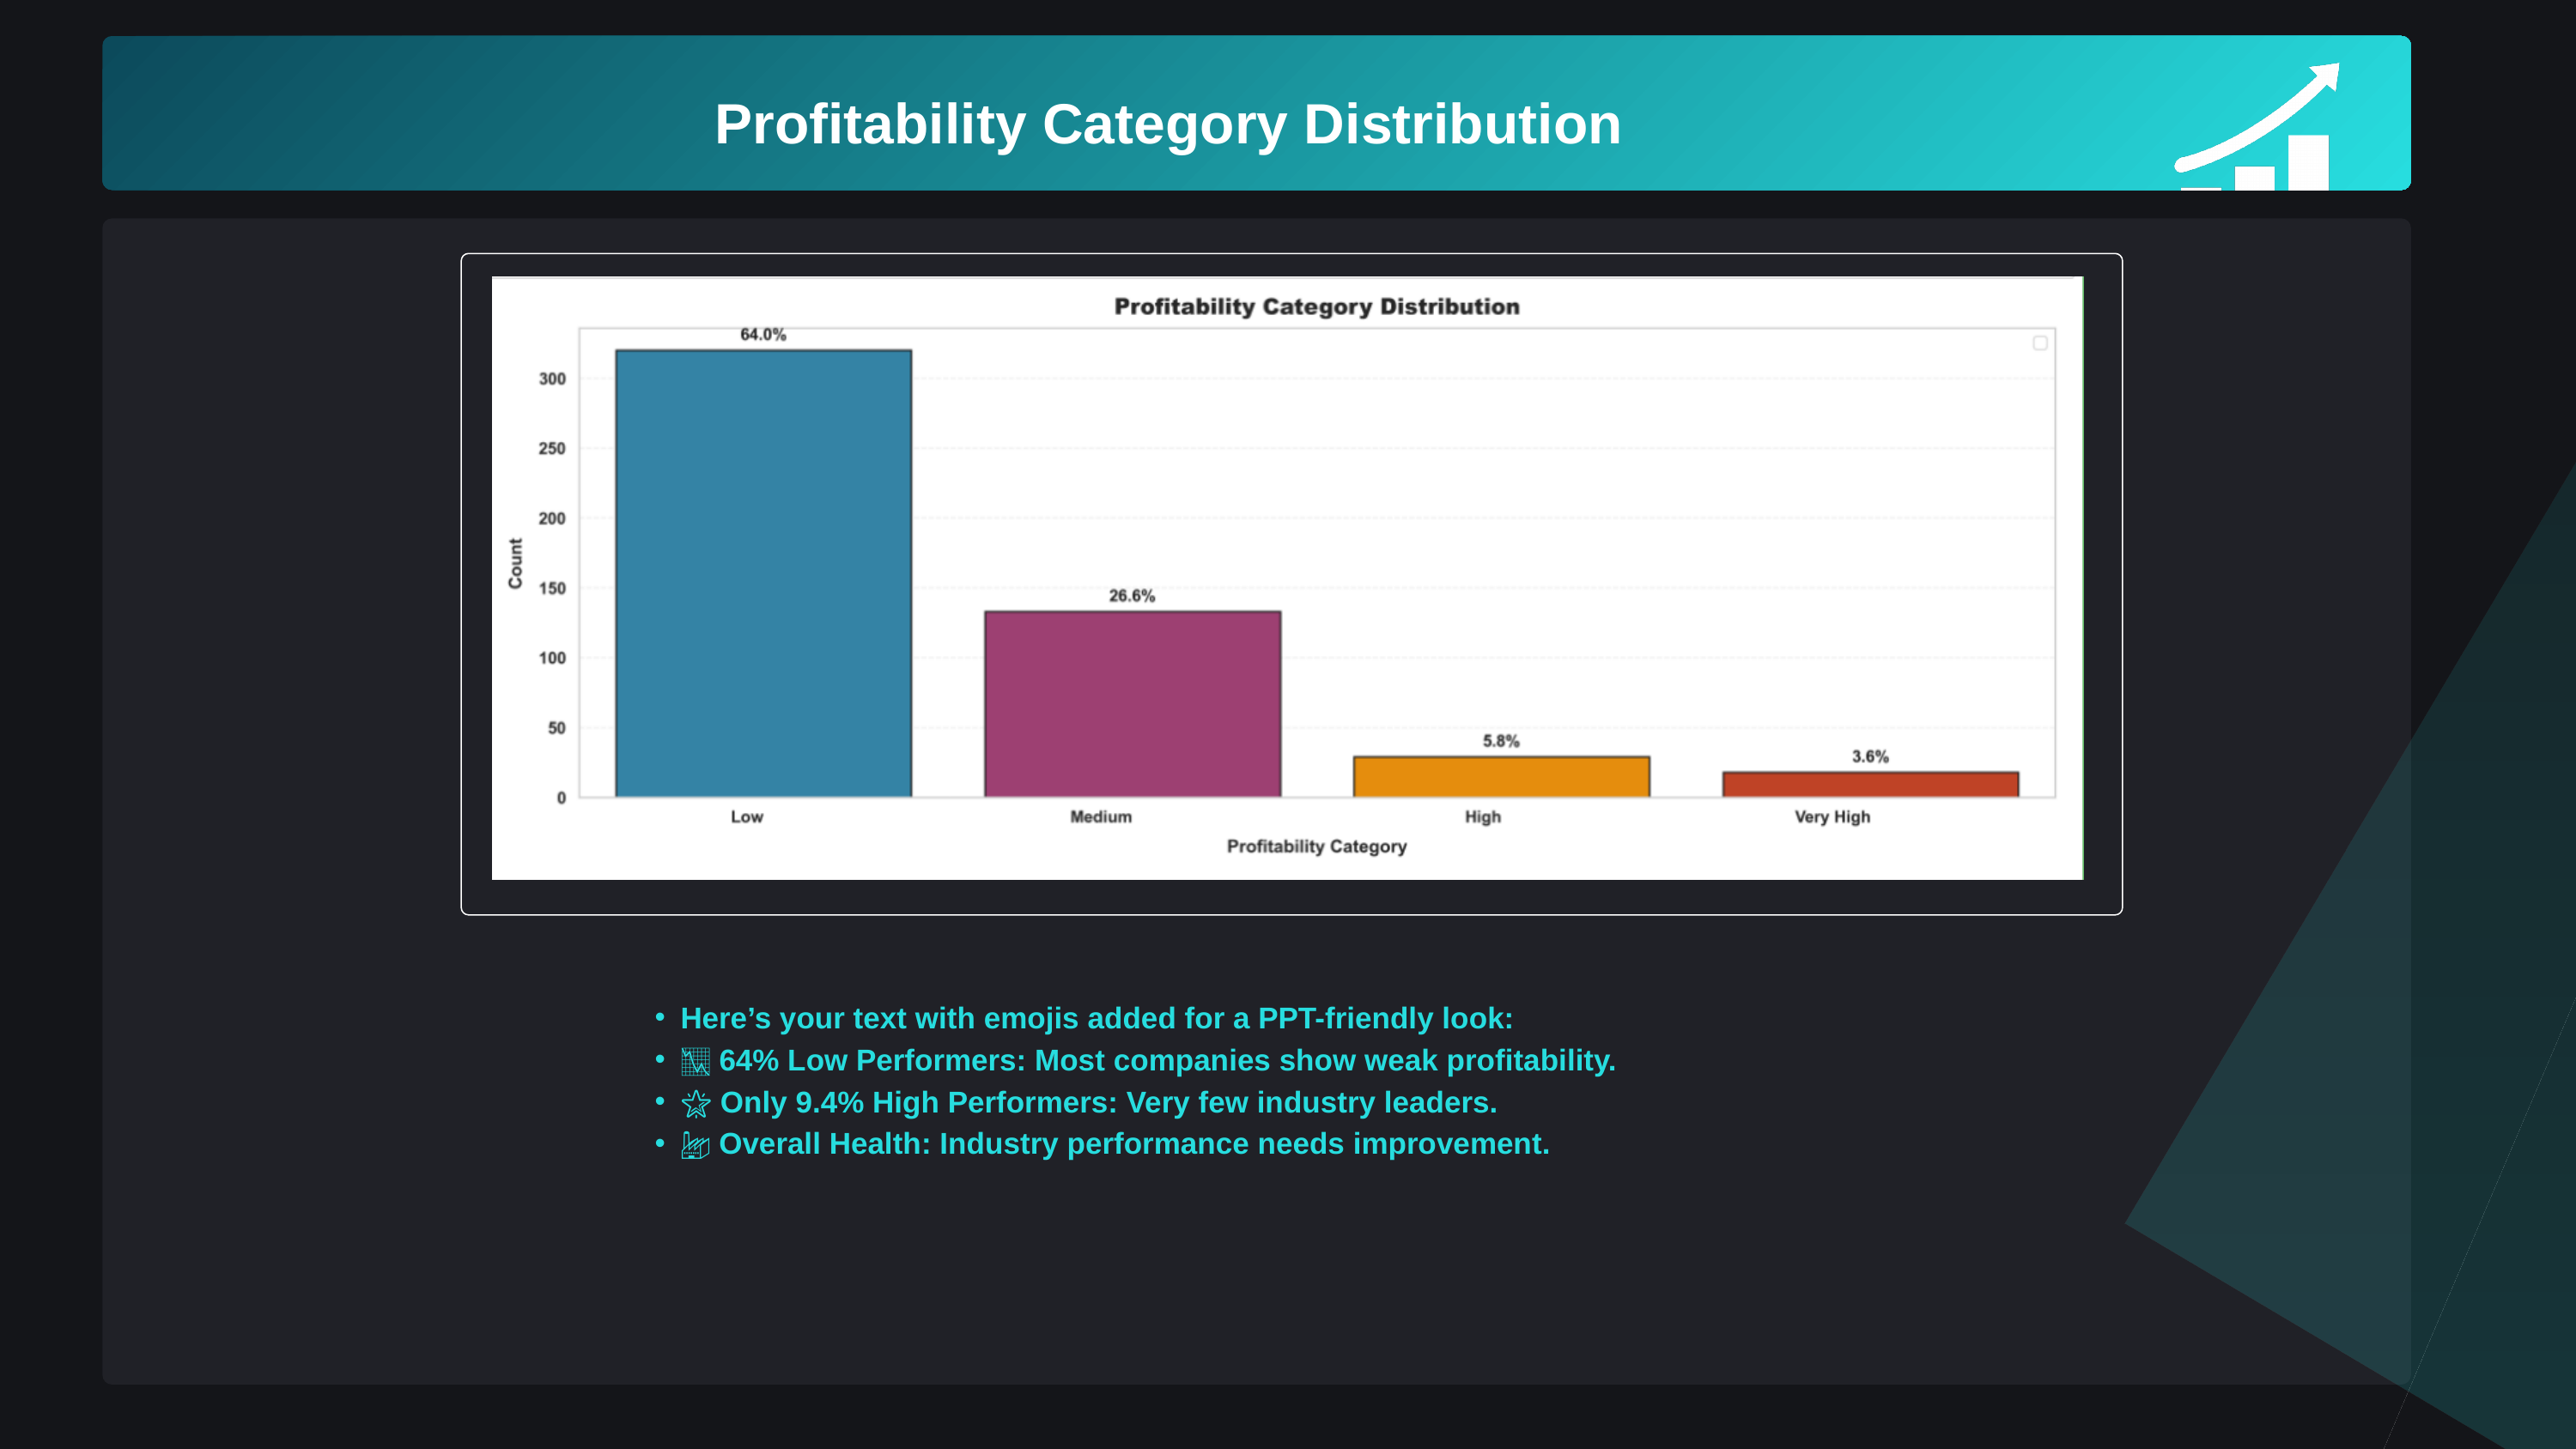

Profitability Category Distribution

Here’s your text with emojis added for a PPT-friendly look:
📉 64% Low Performers: Most companies show weak profitability.
🌟 Only 9.4% High Performers: Very few industry leaders.
🏭 Overall Health: Industry performance needs improvement.